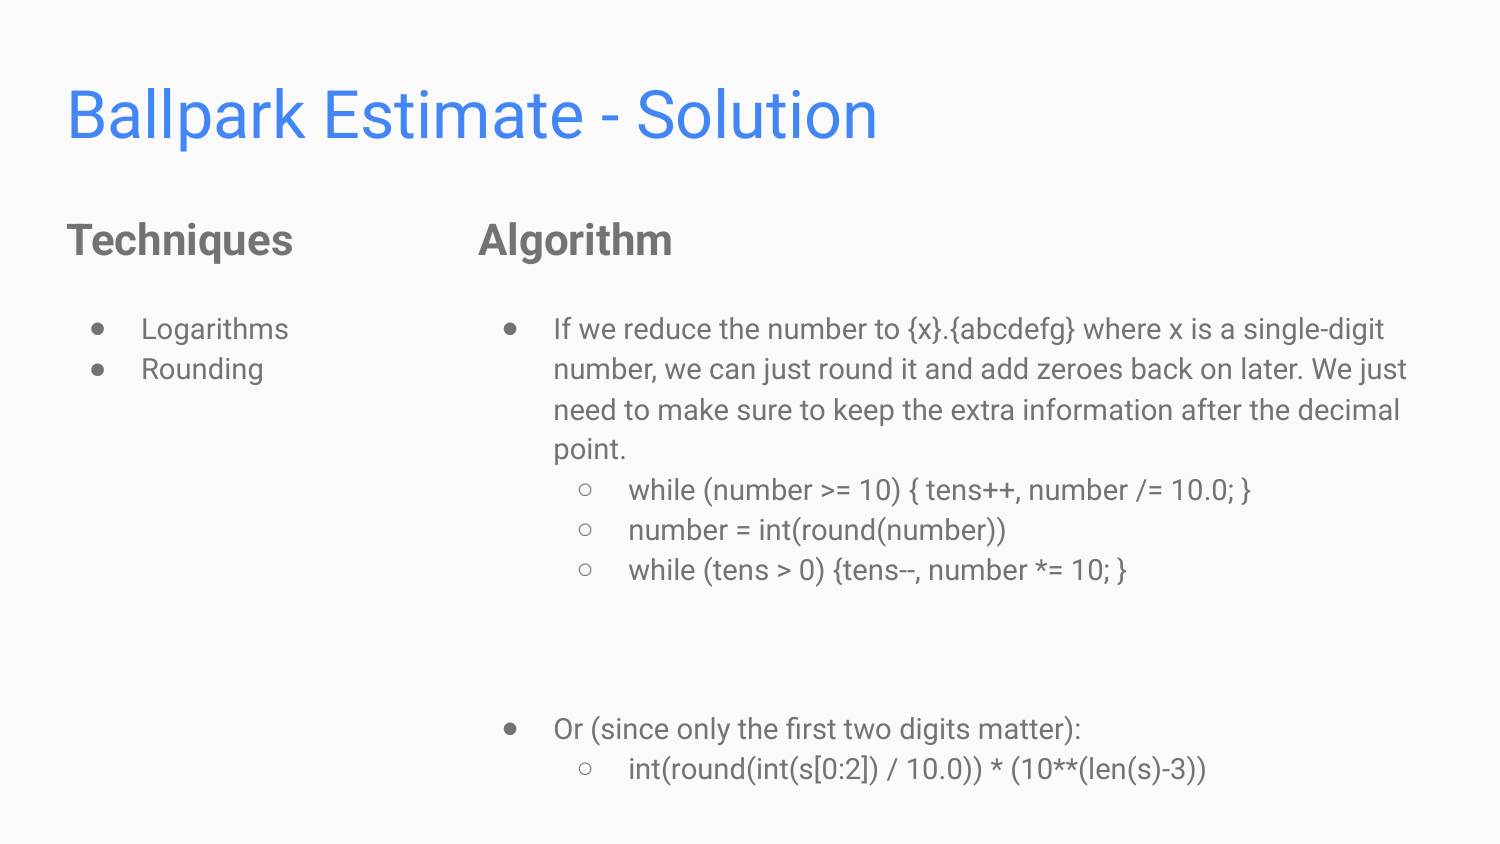

Ballpark Estimate - Solution
Techniques
Algorithm
Logarithms
Rounding
If we reduce the number to {x}.{abcdefg} where x is a single-digit number, we can just round it and add zeroes back on later. We just need to make sure to keep the extra information after the decimal point.
while (number >= 10) { tens++, number /= 10.0; }
number = int(round(number))
while (tens > 0) {tens--, number *= 10; }

Or (since only the first two digits matter):
int(round(int(s[0:2]) / 10.0)) * (10**(len(s)-3))